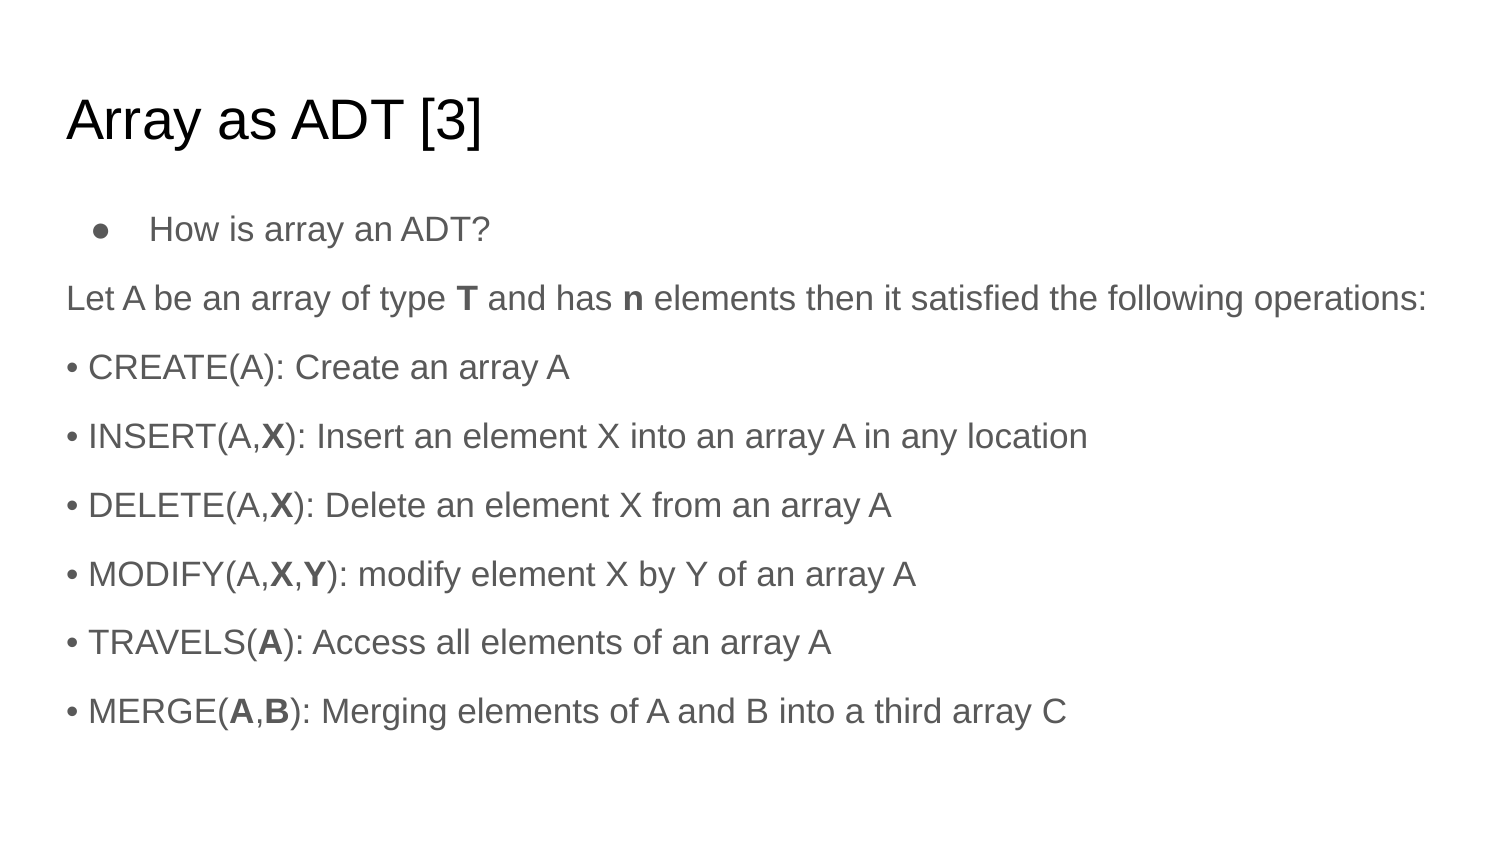

# Array as ADT [3]
How is array an ADT?
Let A be an array of type T and has n elements then it satisfied the following operations:
• CREATE(A): Create an array A
• INSERT(A,X): Insert an element X into an array A in any location
• DELETE(A,X): Delete an element X from an array A
• MODIFY(A,X,Y): modify element X by Y of an array A
• TRAVELS(A): Access all elements of an array A
• MERGE(A,B): Merging elements of A and B into a third array C